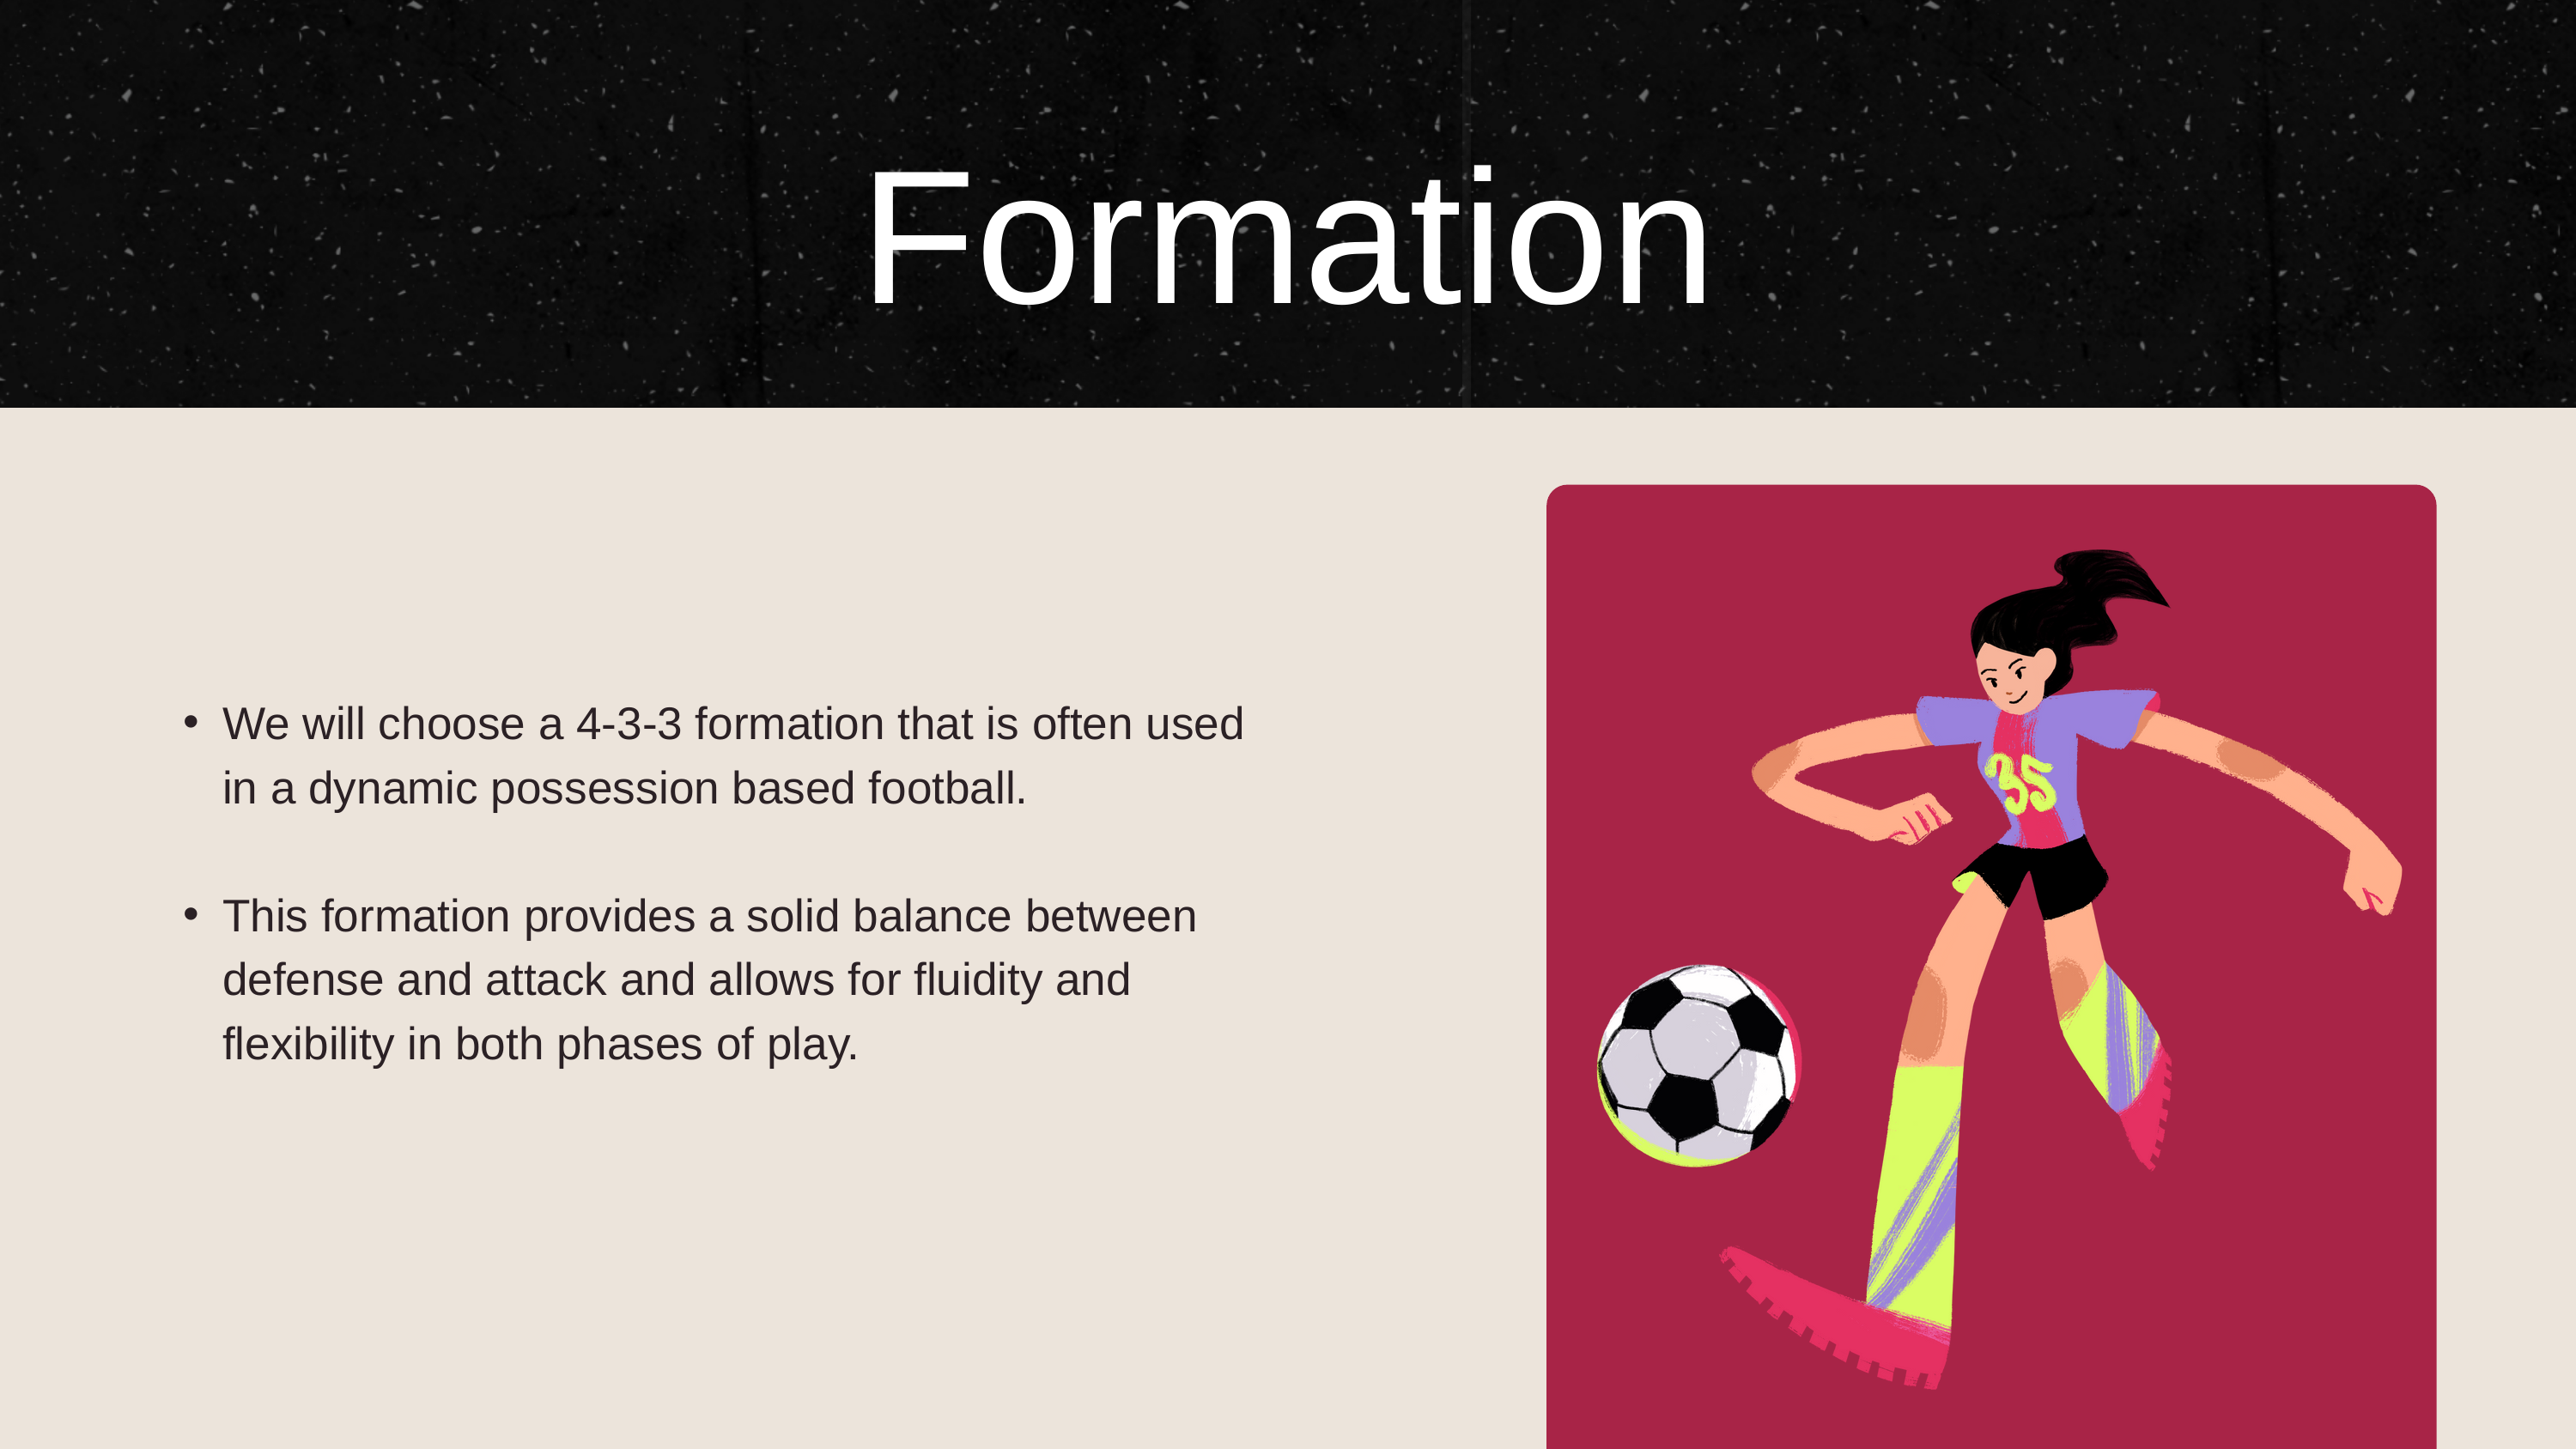

Formation

We will choose a 4-3-3 formation that is often used in a dynamic possession based football.

This formation provides a solid balance between defense and attack and allows for fluidity and flexibility in both phases of play.